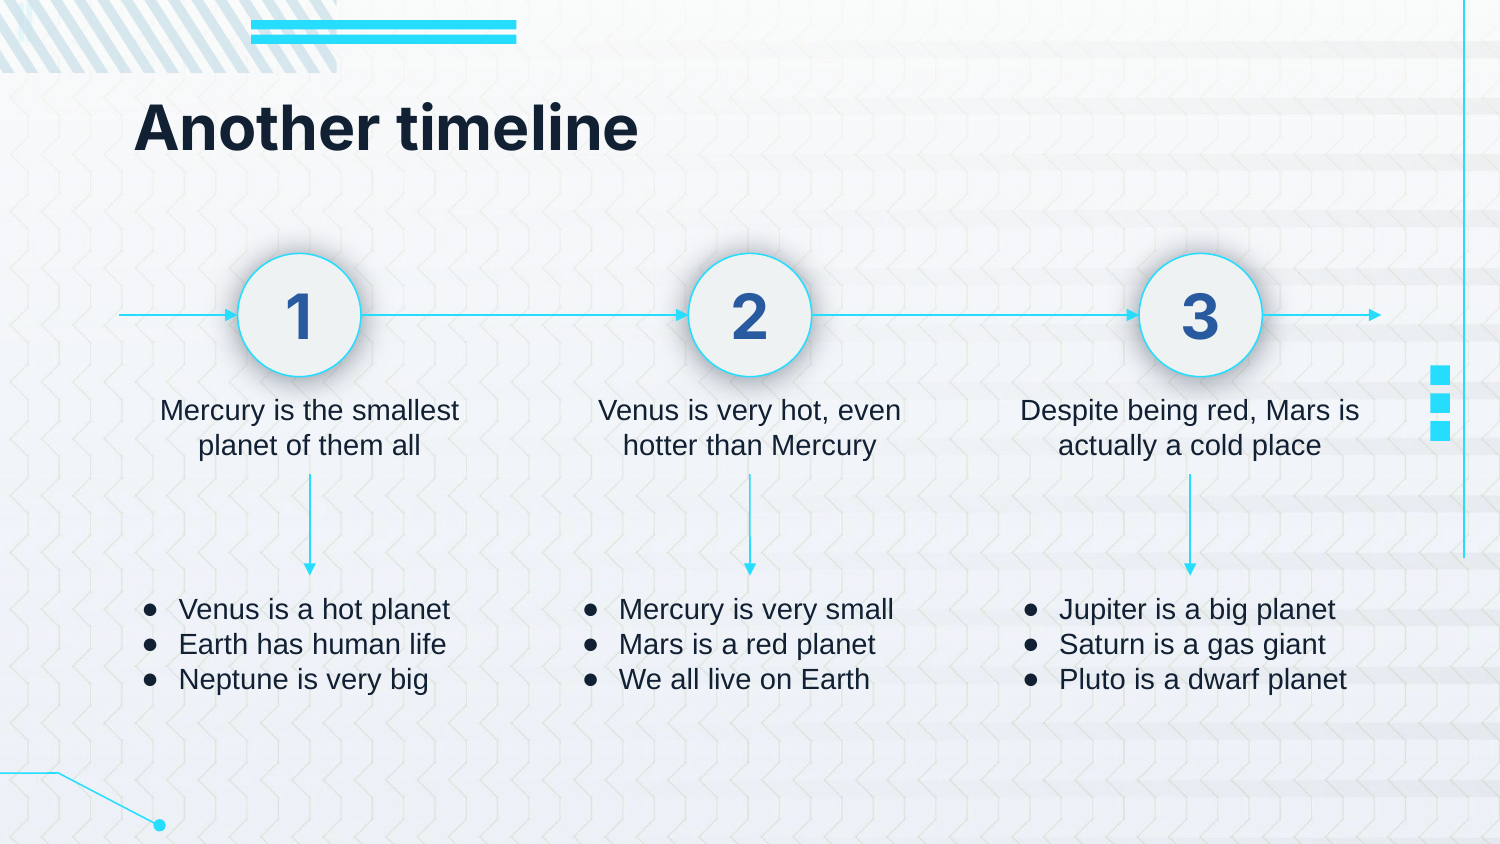

# Another timeline
2
3
1
Mercury is the smallest planet of them all
Venus is very hot, even hotter than Mercury
Despite being red, Mars is actually a cold place
Venus is a hot planet
Earth has human life
Neptune is very big
Mercury is very small
Mars is a red planet
We all live on Earth
Jupiter is a big planet
Saturn is a gas giant
Pluto is a dwarf planet